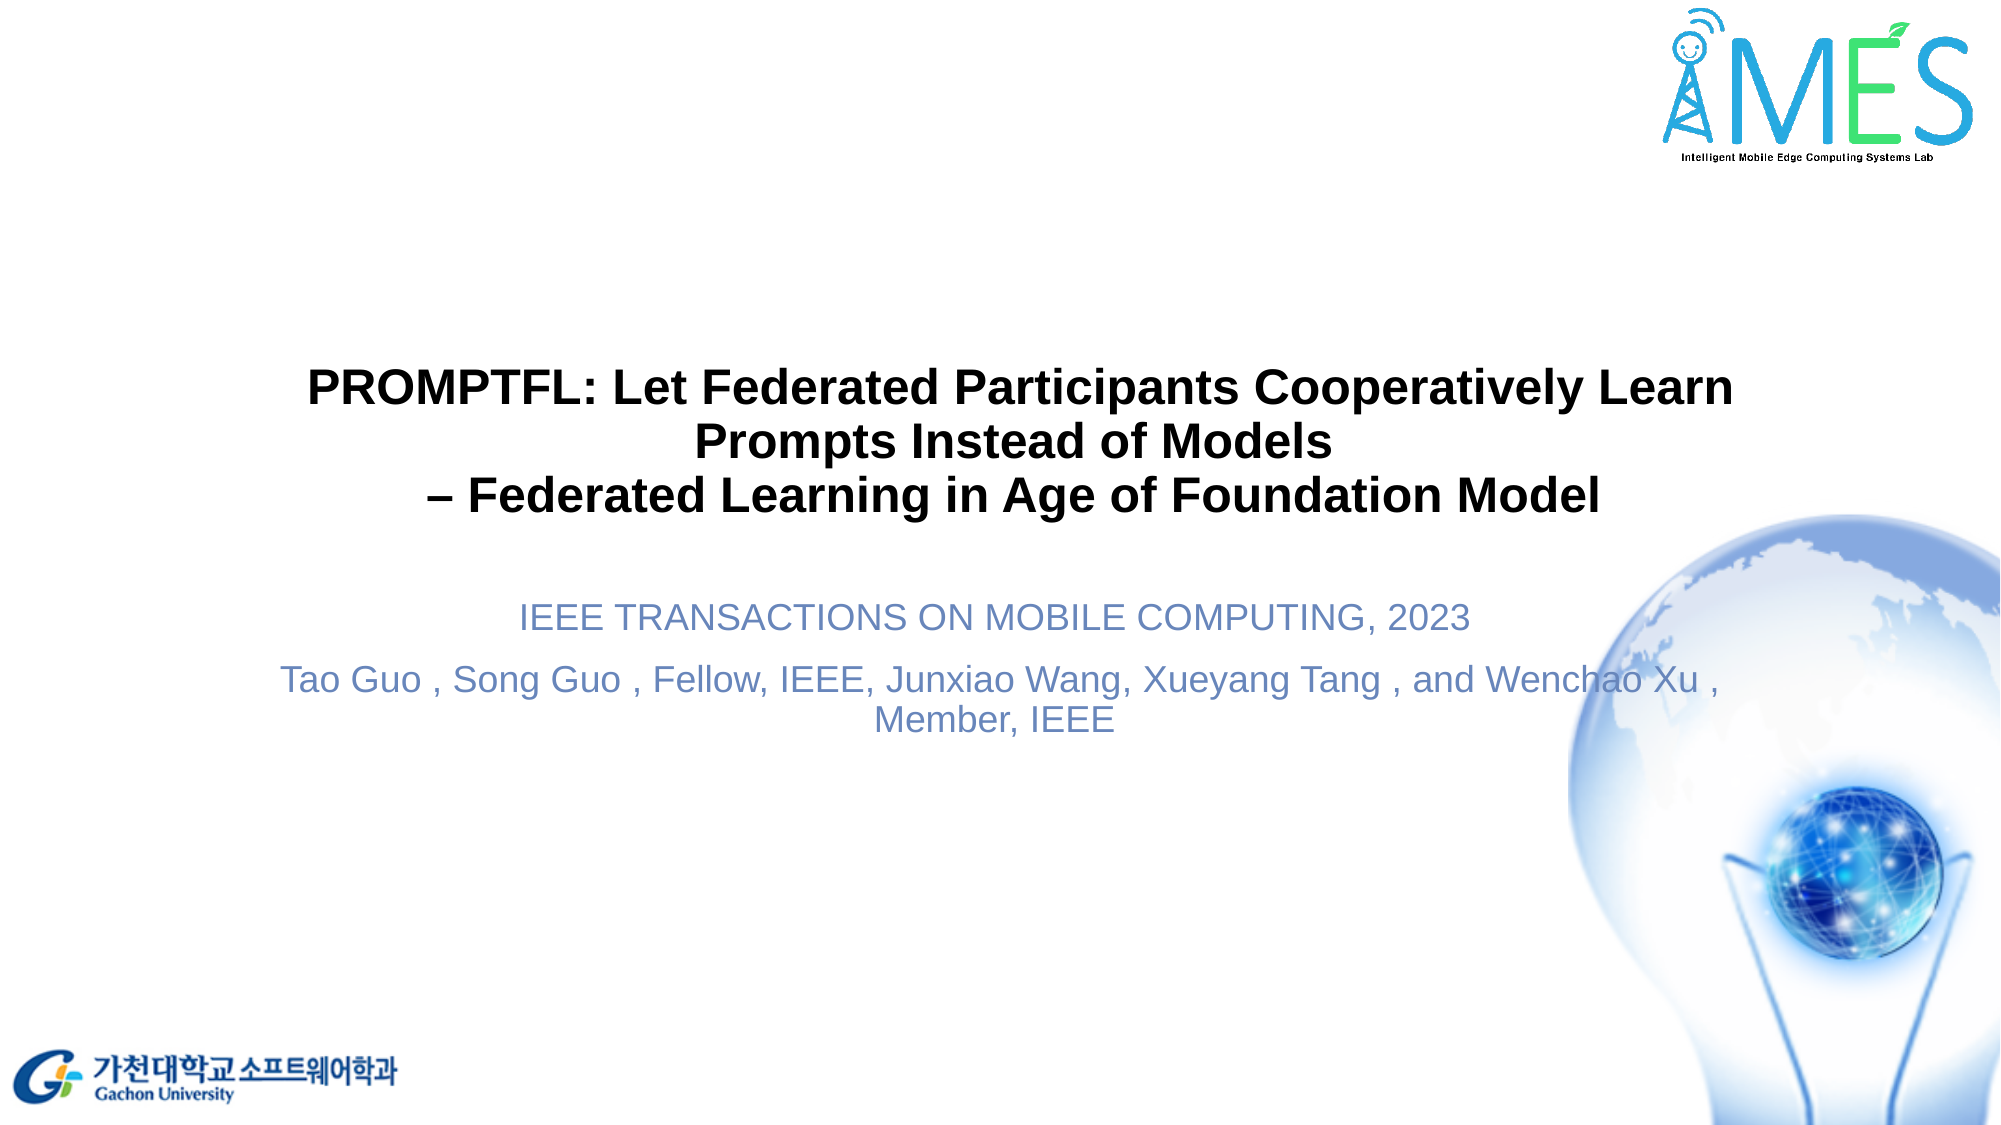

# PROMPTFL: Let Federated Participants Cooperatively Learn Prompts Instead of Models – Federated Learning in Age of Foundation Model
IEEE TRANSACTIONS ON MOBILE COMPUTING, 2023
Tao Guo , Song Guo , Fellow, IEEE, Junxiao Wang, Xueyang Tang , and Wenchao Xu , Member, IEEE